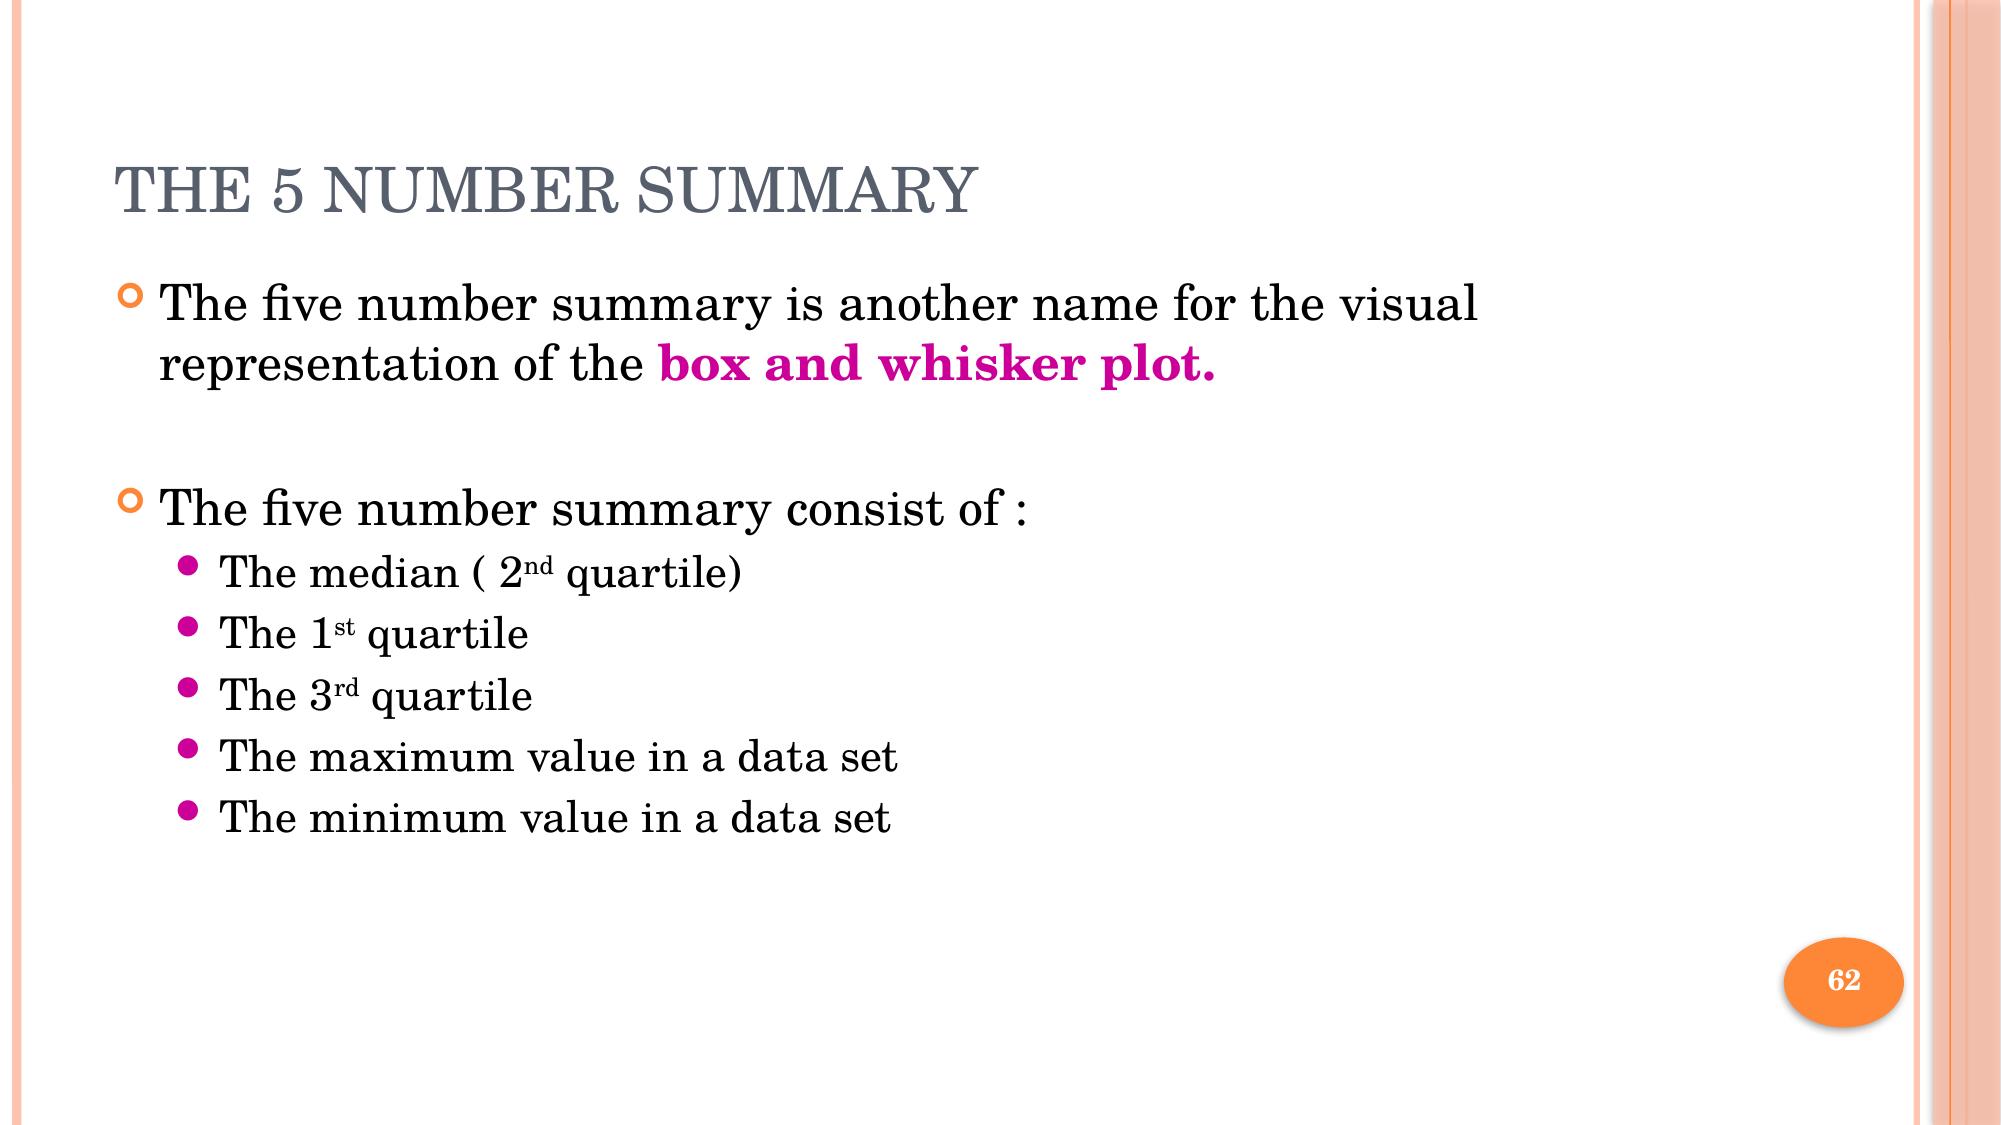

# The 5 Number Summary
The five number summary is another name for the visual representation of the box and whisker plot.

The five number summary consist of :
The median ( 2nd quartile)
The 1st quartile
The 3rd quartile
The maximum value in a data set
The minimum value in a data set

62